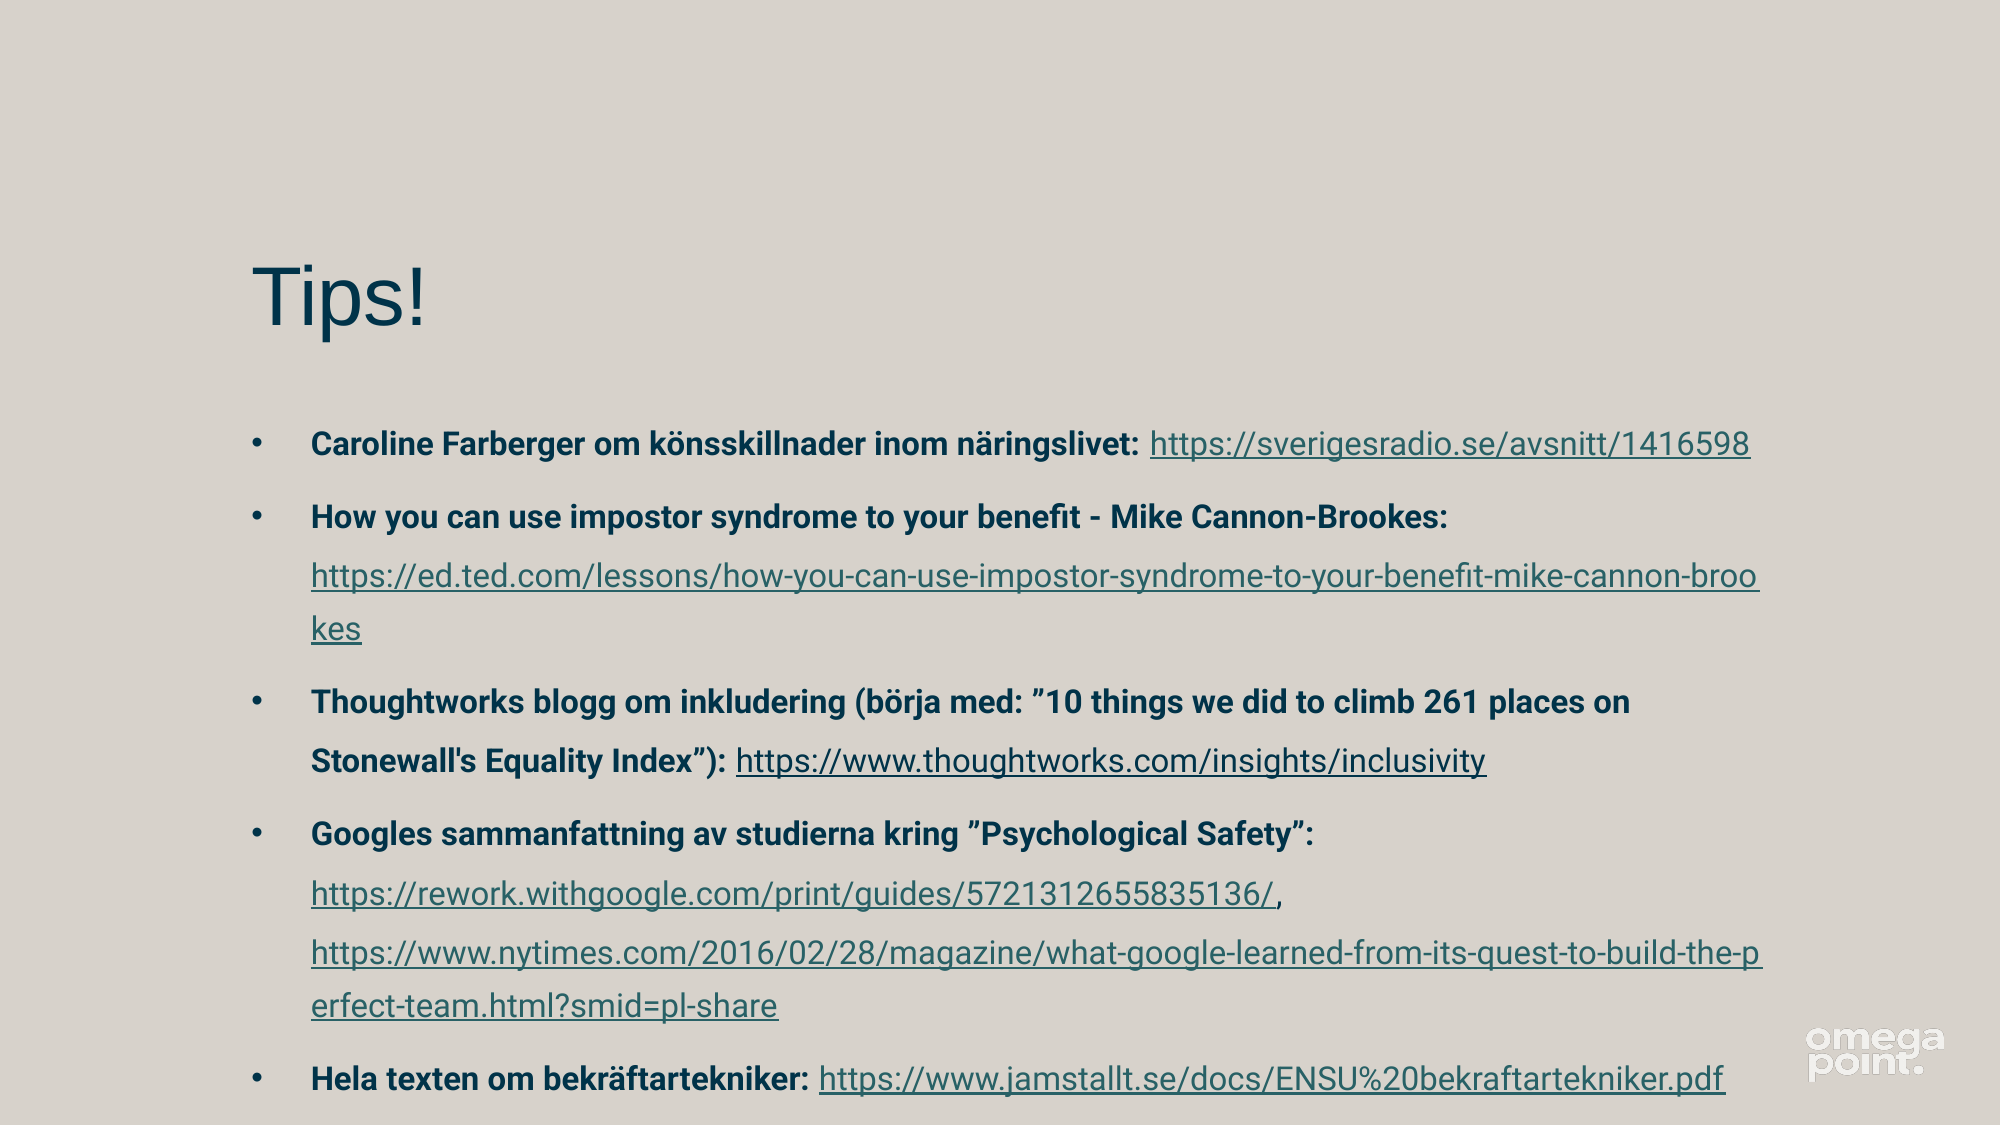

# Tips!
Caroline Farberger om könsskillnader inom näringslivet: https://sverigesradio.se/avsnitt/1416598
How you can use impostor syndrome to your benefit - Mike Cannon-Brookes: https://ed.ted.com/lessons/how-you-can-use-impostor-syndrome-to-your-benefit-mike-cannon-brookes
Thoughtworks blogg om inkludering (börja med: ”10 things we did to climb 261 places on Stonewall's Equality Index”): https://www.thoughtworks.com/insights/inclusivity
Googles sammanfattning av studierna kring ”Psychological Safety”:  https://rework.withgoogle.com/print/guides/5721312655835136/, https://www.nytimes.com/2016/02/28/magazine/what-google-learned-from-its-quest-to-build-the-perfect-team.html?smid=pl-share
Hela texten om bekräftartekniker: https://www.jamstallt.se/docs/ENSU%20bekraftartekniker.pdf